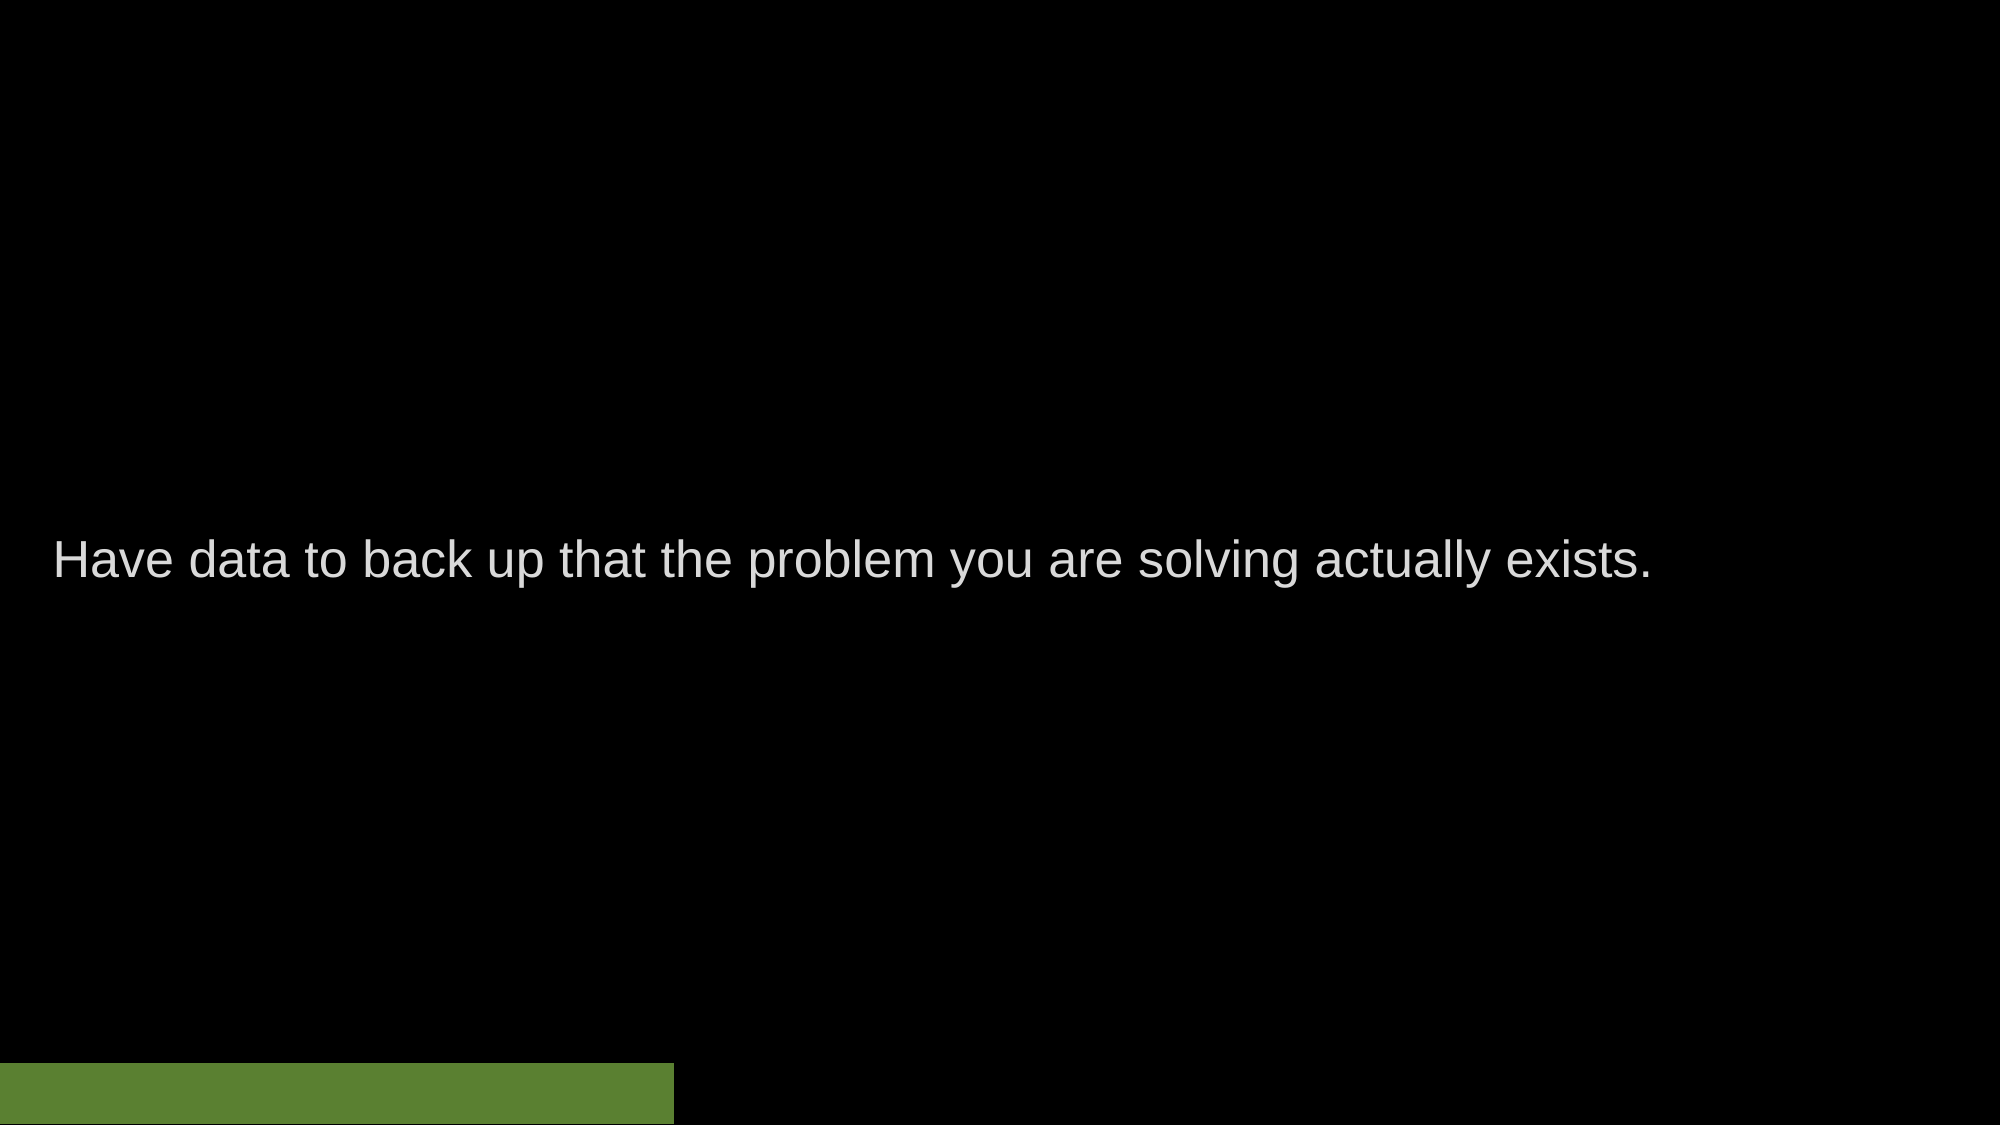

Have data to back up that the problem you are solving actually exists.